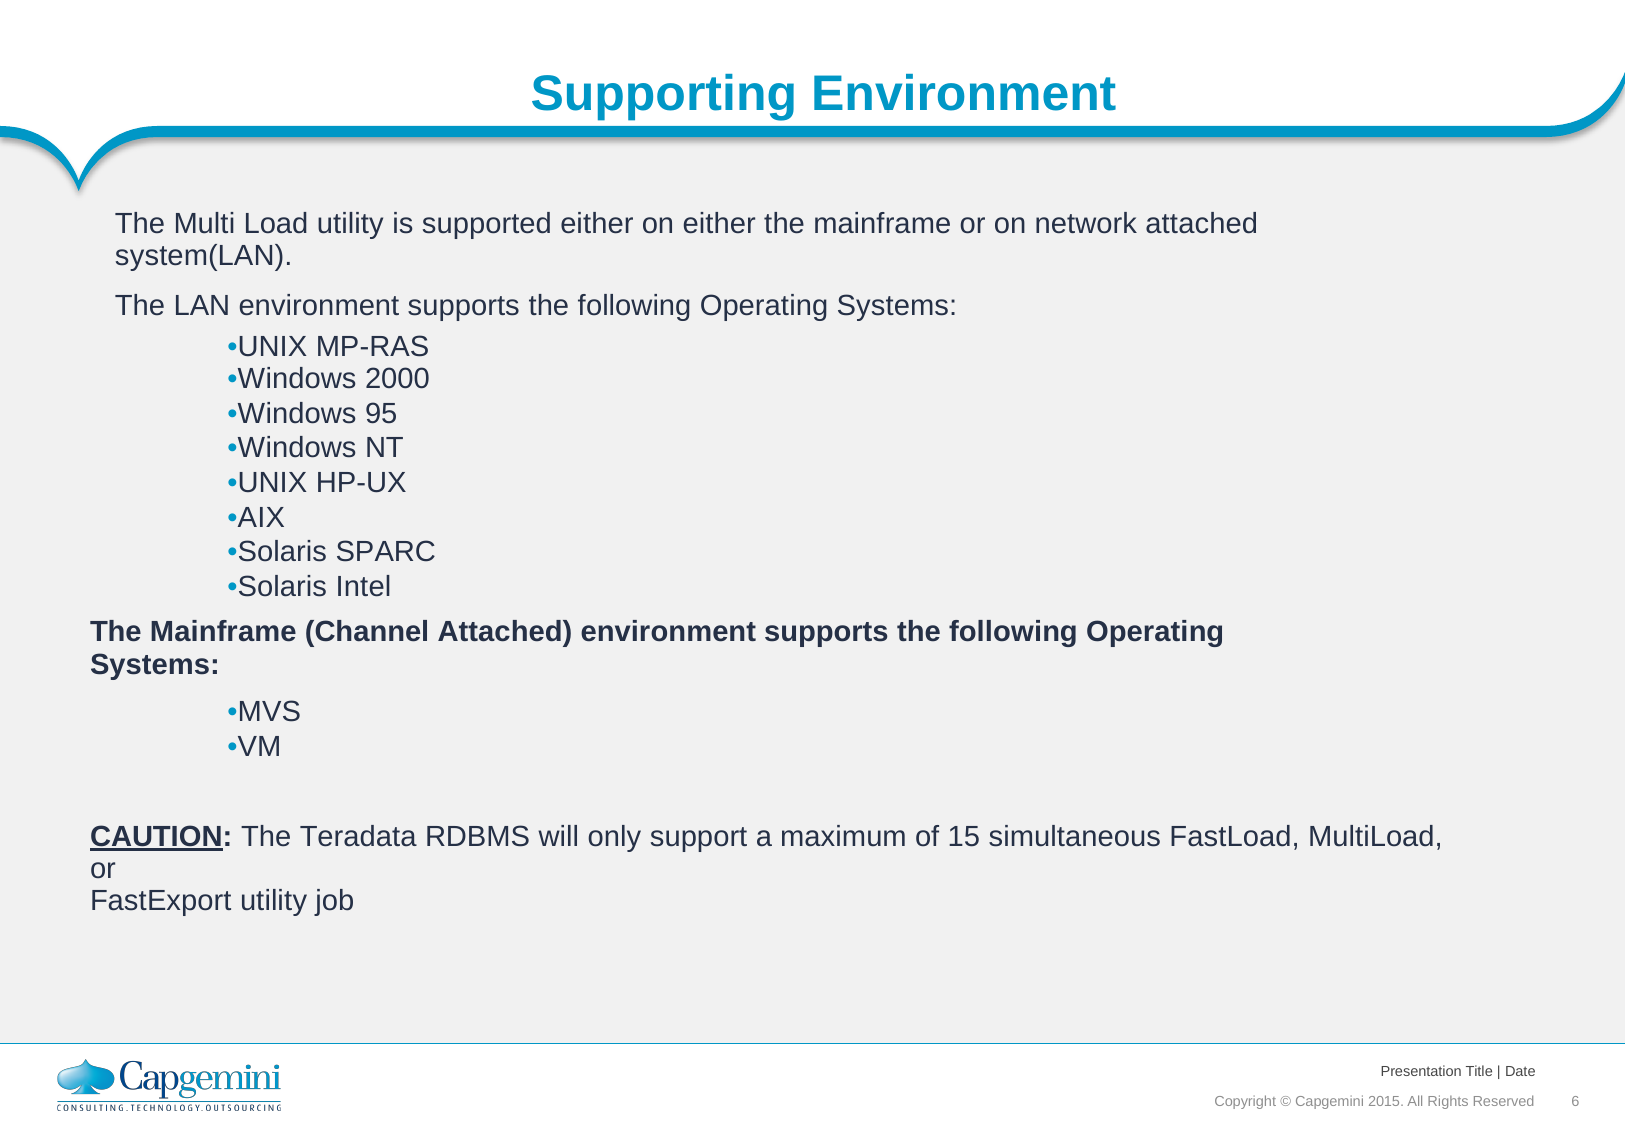

Supporting Environment

The Multi Load utility is supported either on either the mainframe or on network attached system(LAN).
The LAN environment supports the following Operating Systems:
•UNIX MP-RAS
•Windows 2000
•Windows 95
•Windows NT
•UNIX HP-UX
•AIX
•Solaris SPARC
•Solaris Intel
The Mainframe (Channel Attached) environment supports the following Operating Systems:
•MVS
•VM
CAUTION: The Teradata RDBMS will only support a maximum of 15 simultaneous FastLoad, MultiLoad, or
FastExport utility job

Presentation Title | Date
Copyright © Capgemini 2015. All Rights Reserved         6